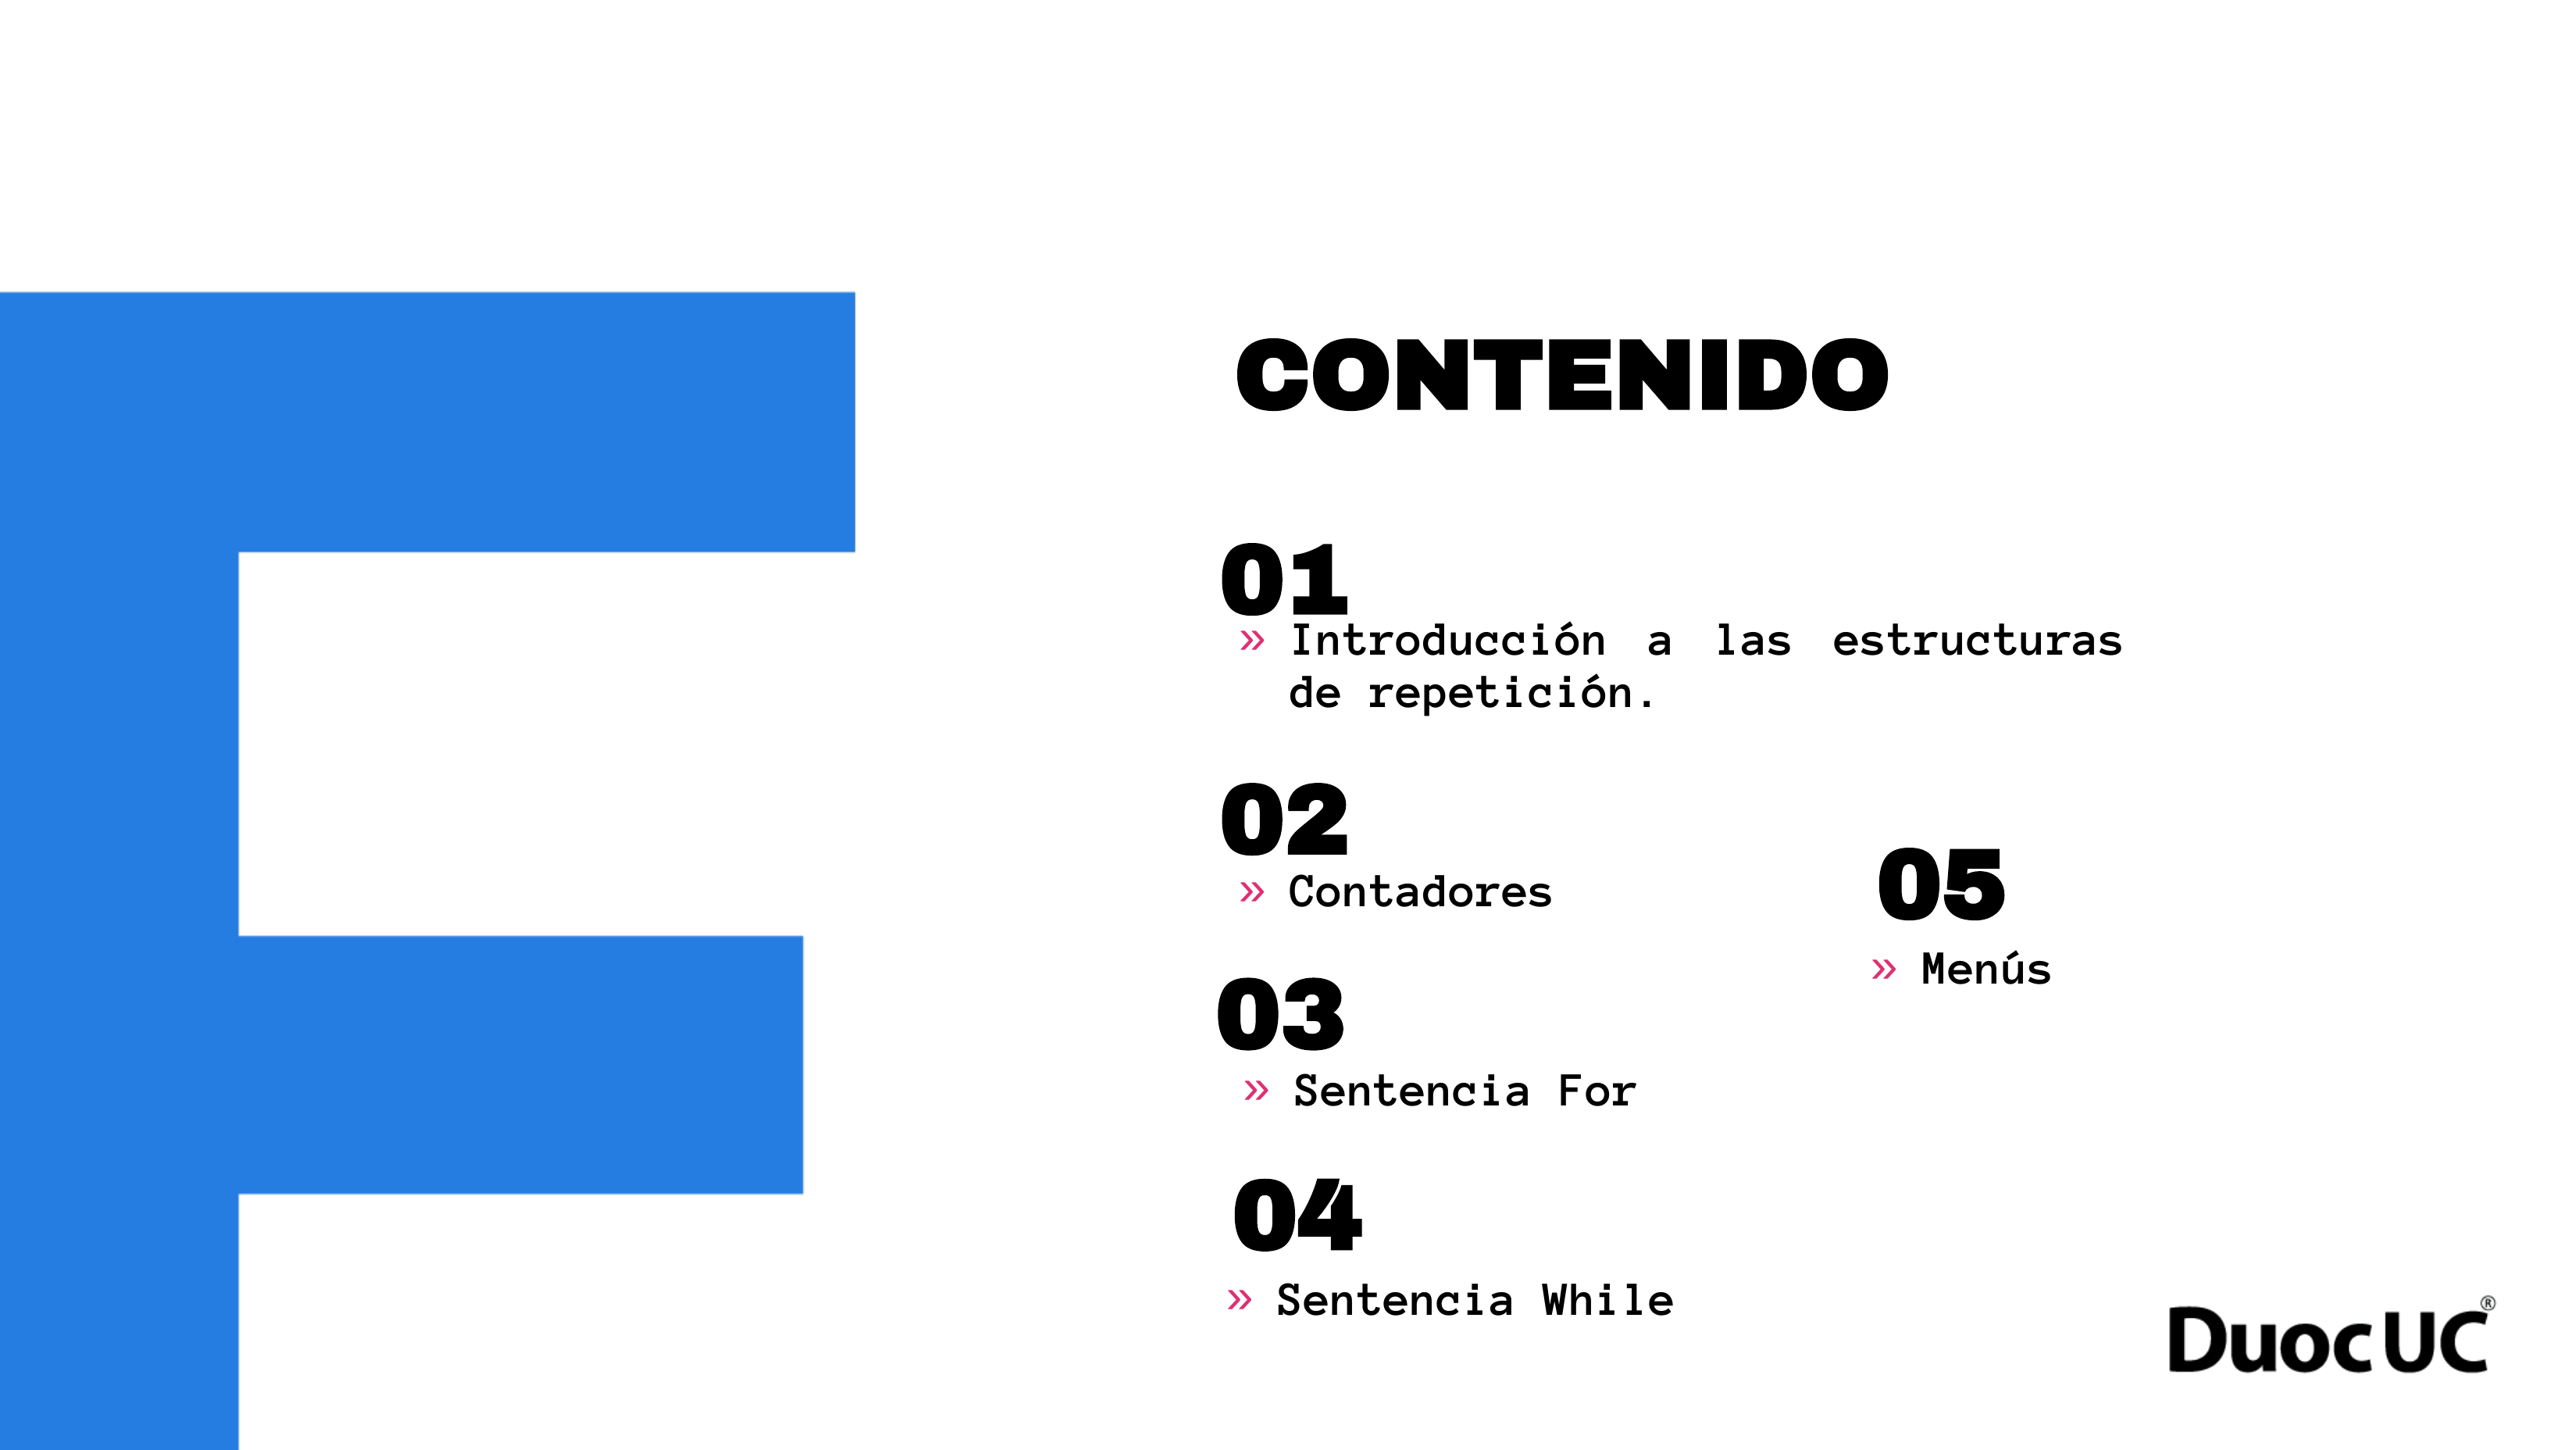

CONTENIDO
01
Introducción a las estructuras de repetición.
02
05
Contadores
Menús
03
Sentencia For
04
Sentencia While